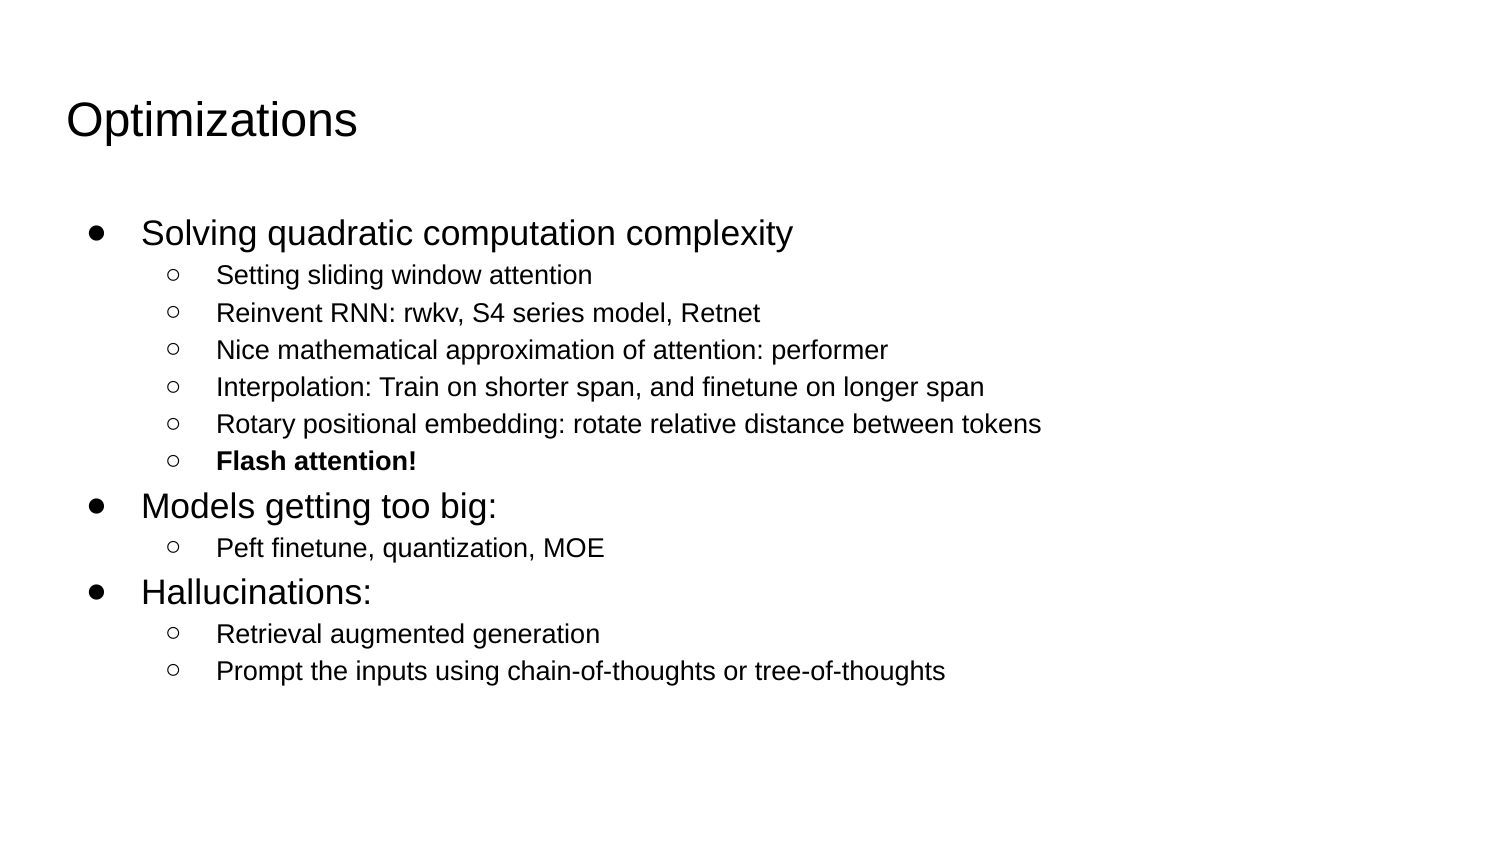

# Optimizations
Solving quadratic computation complexity
Setting sliding window attention
Reinvent RNN: rwkv, S4 series model, Retnet
Nice mathematical approximation of attention: performer
Interpolation: Train on shorter span, and finetune on longer span
Rotary positional embedding: rotate relative distance between tokens
Flash attention!
Models getting too big:
Peft finetune, quantization, MOE
Hallucinations:
Retrieval augmented generation
Prompt the inputs using chain-of-thoughts or tree-of-thoughts